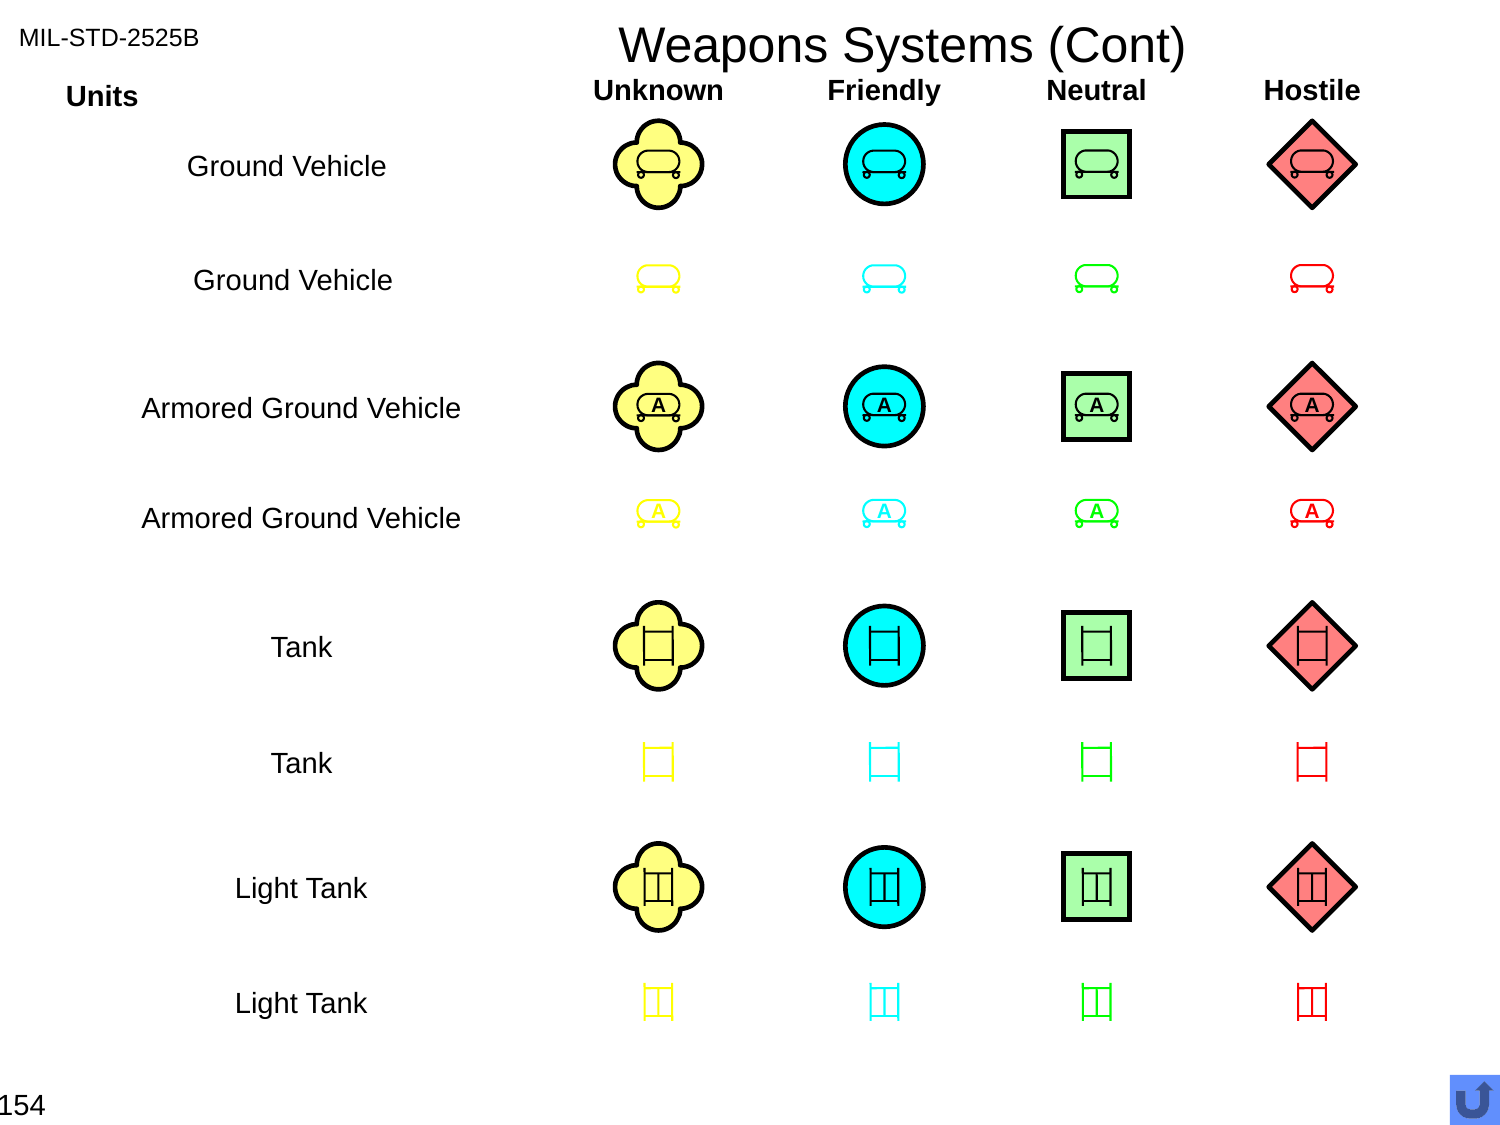

# Weapons Systems (Cont)
MIL-STD-2525B
Unknown
Friendly
Neutral
Hostile
Units

Ground Vehicle
Ground Vehicle

A

A

A

A

Armored Ground Vehicle
A

A

A

A

Armored Ground Vehicle

Tank

Tank

Light Tank

Light Tank

154